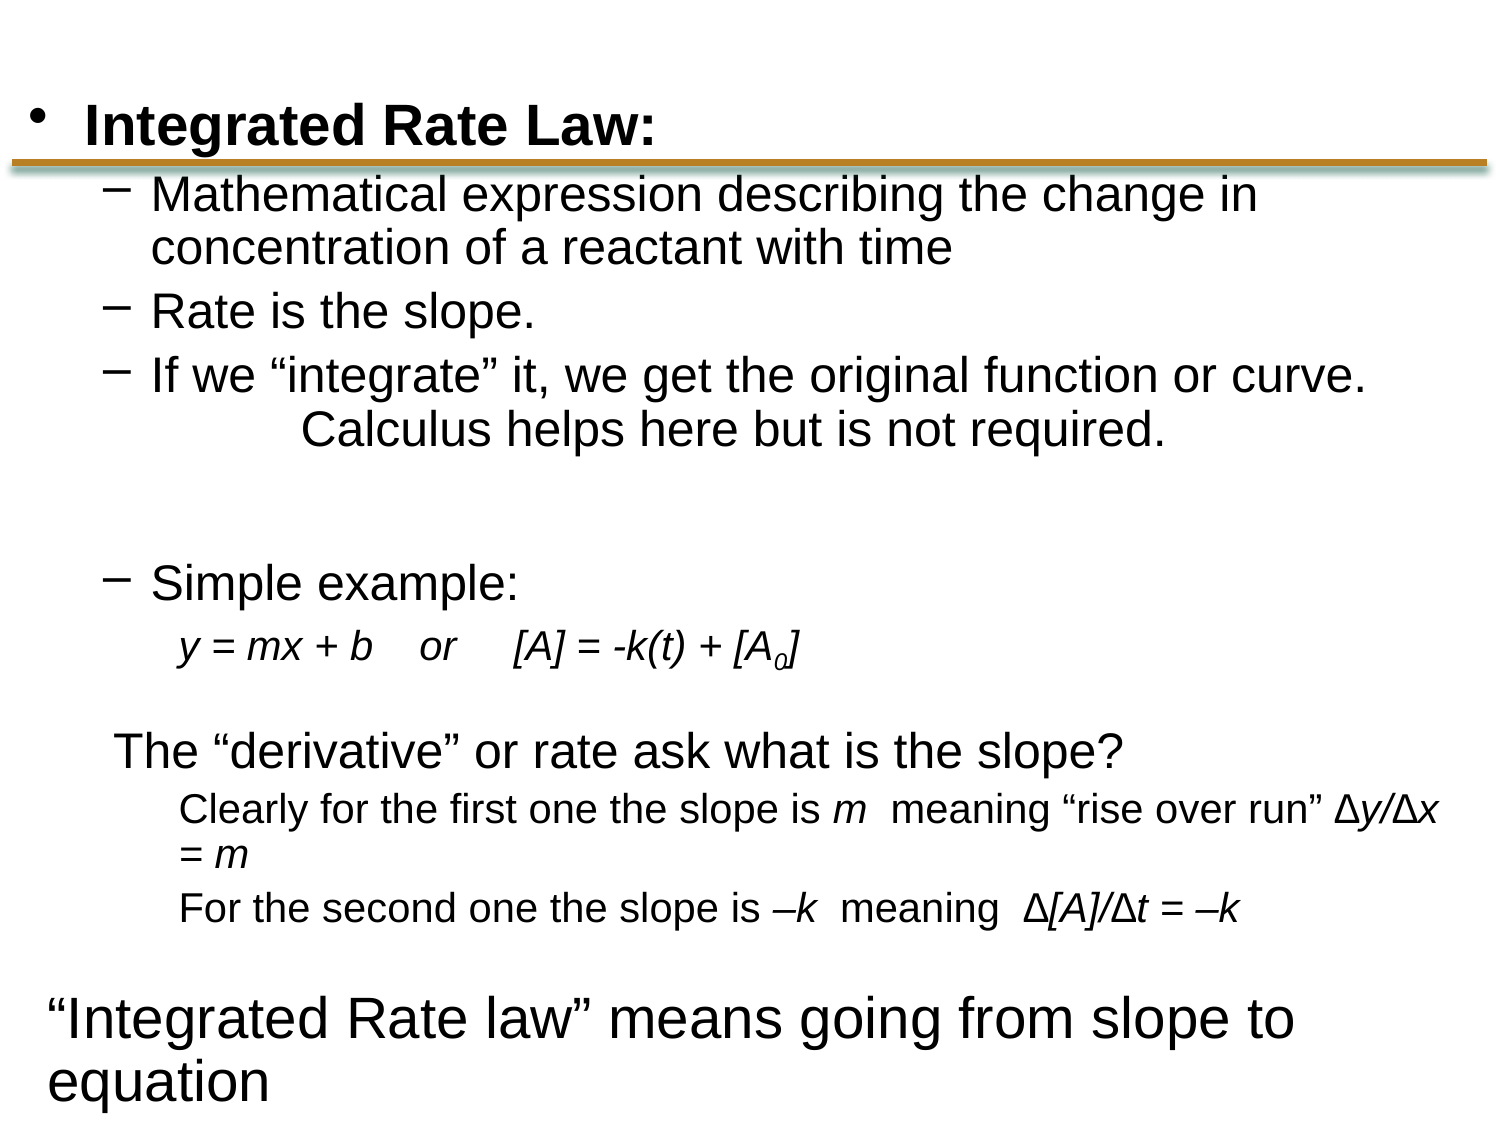

Integrated Rate Law:
Mathematical expression describing the change in concentration of a reactant with time
Rate is the slope.
If we “integrate” it, we get the original function or curve.
	Calculus helps here but is not required.

Simple example:
y = mx + b    or     [A] = -k(t) + [A0]
The “derivative” or rate ask what is the slope?
Clearly for the first one the slope is m  meaning “rise over run” ∆y/∆x = m
For the second one the slope is –k  meaning  ∆[A]/∆t = –k
“Integrated Rate law” means going from slope to equation